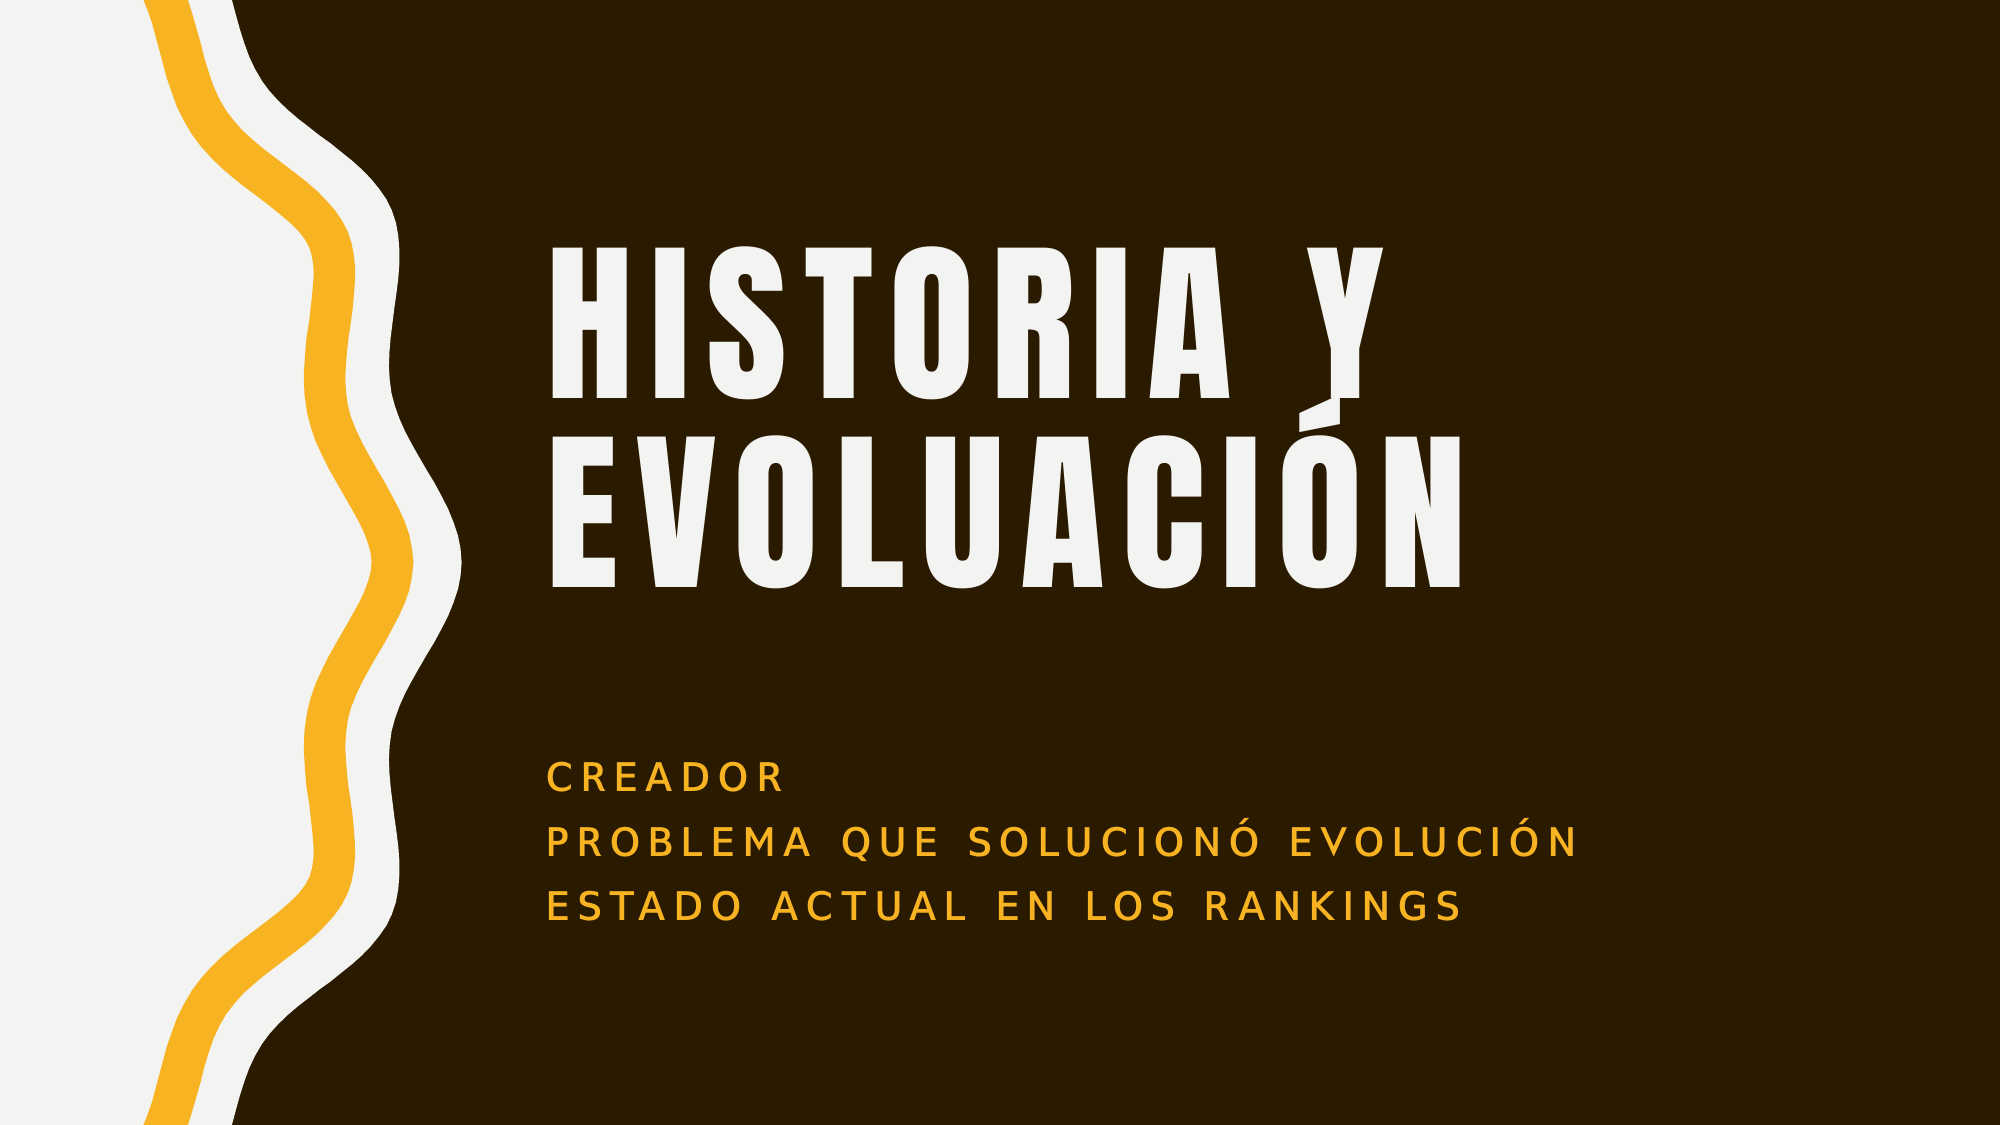

# Historia y evoluación
Creador
problema que solucionó evolución
estado actual en los rankings